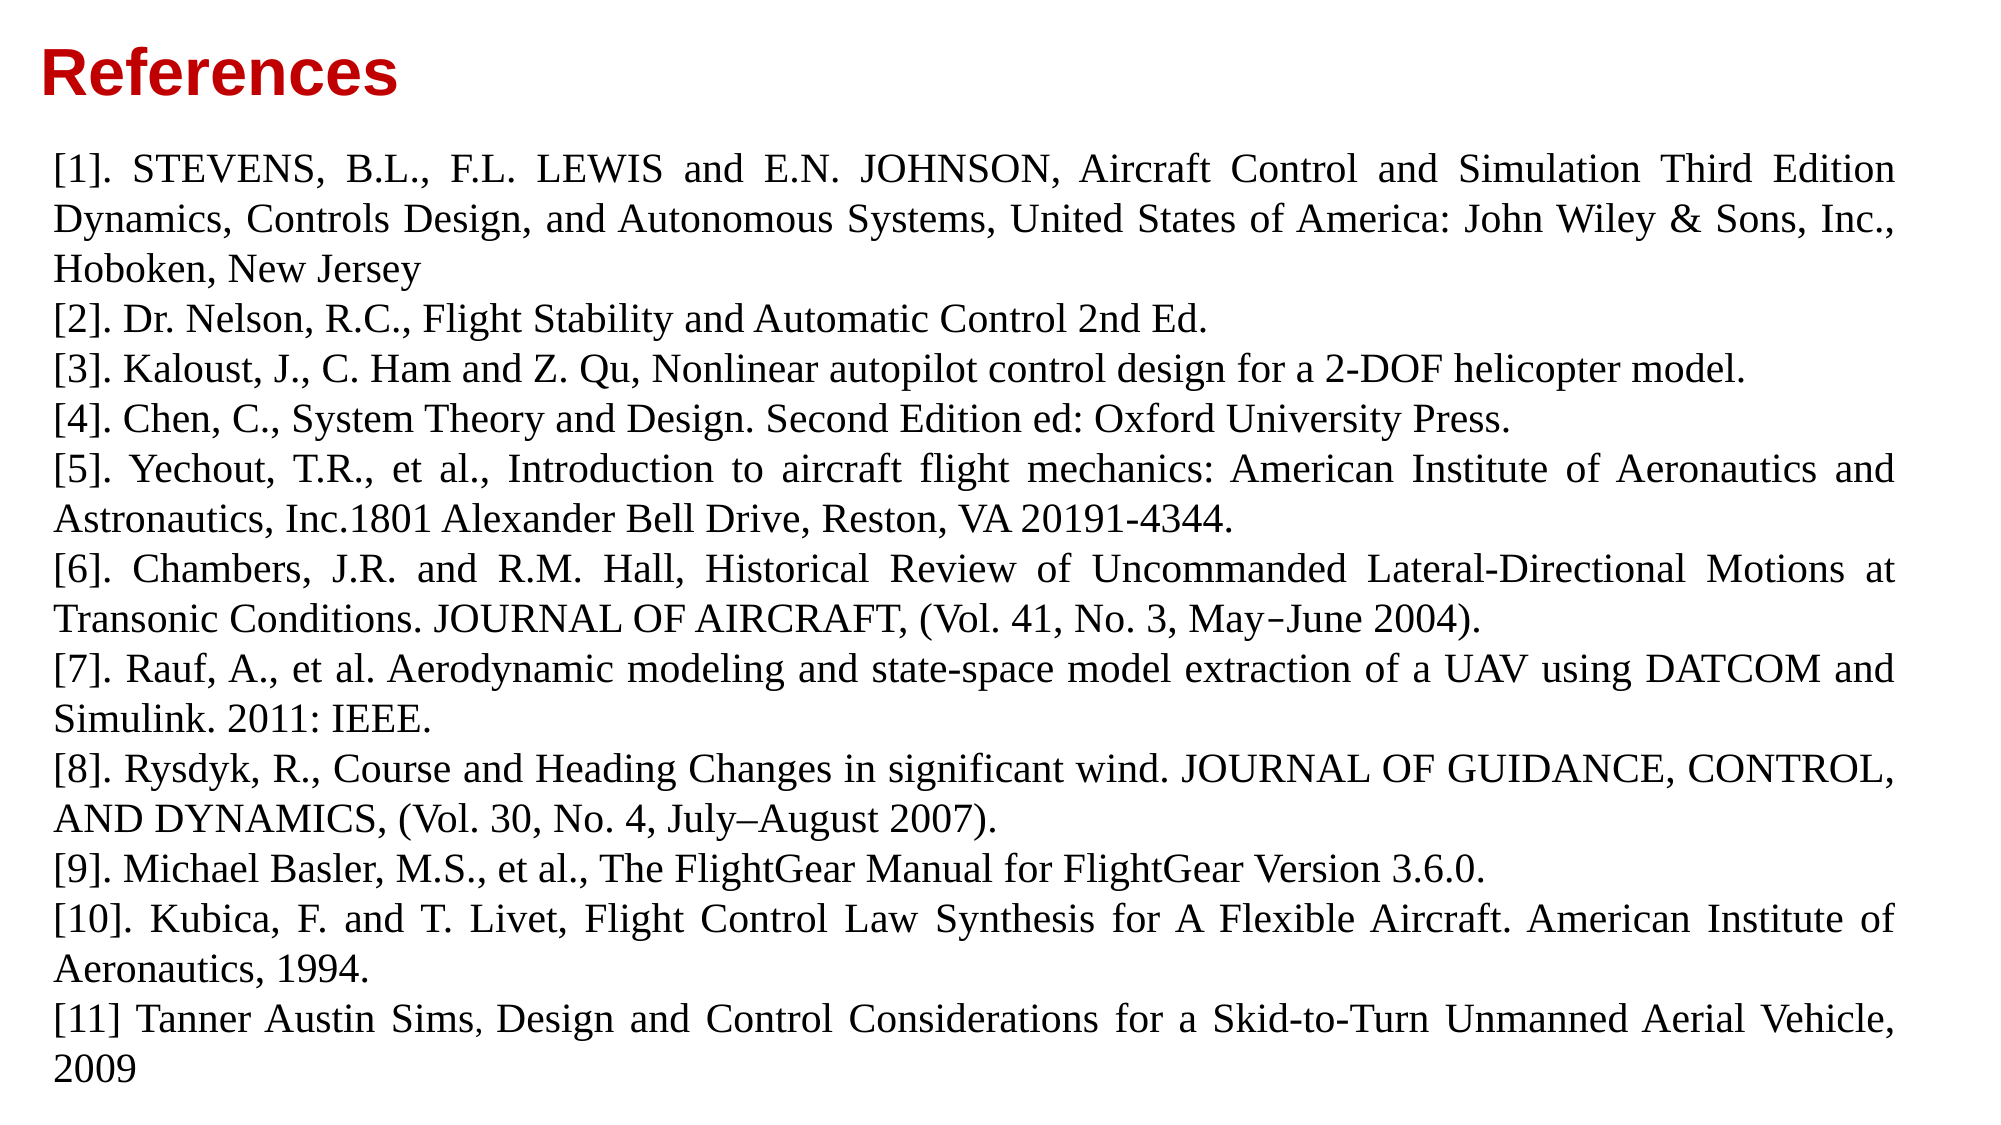

References
[1]. STEVENS, B.L., F.L. LEWIS and E.N. JOHNSON, Aircraft Control and Simulation Third Edition Dynamics, Controls Design, and Autonomous Systems, United States of America: John Wiley & Sons, Inc., Hoboken, New Jersey
[2]. Dr. Nelson, R.C., Flight Stability and Automatic Control 2nd Ed.
[3]. Kaloust, J., C. Ham and Z. Qu, Nonlinear autopilot control design for a 2-DOF helicopter model.
[4]. Chen, C., System Theory and Design. Second Edition ed: Oxford University Press.
[5]. Yechout, T.R., et al., Introduction to aircraft flight mechanics: American Institute of Aeronautics and Astronautics, Inc.1801 Alexander Bell Drive, Reston, VA 20191-4344.
[6]. Chambers, J.R. and R.M. Hall, Historical Review of Uncommanded Lateral-Directional Motions at Transonic Conditions. JOURNAL OF AIRCRAFT, (Vol. 41, No. 3, May–June 2004).
[7]. Rauf, A., et al. Aerodynamic modeling and state-space model extraction of a UAV using DATCOM and Simulink. 2011: IEEE.
[8]. Rysdyk, R., Course and Heading Changes in significant wind. JOURNAL OF GUIDANCE, CONTROL, AND DYNAMICS, (Vol. 30, No. 4, July–August 2007).
[9]. Michael Basler, M.S., et al., The FlightGear Manual for FlightGear Version 3.6.0.
[10]. Kubica, F. and T. Livet, Flight Control Law Synthesis for A Flexible Aircraft. American Institute of Aeronautics, 1994.
[11] Tanner Austin Sims, Design and Control Considerations for a Skid-to-Turn Unmanned Aerial Vehicle, 2009